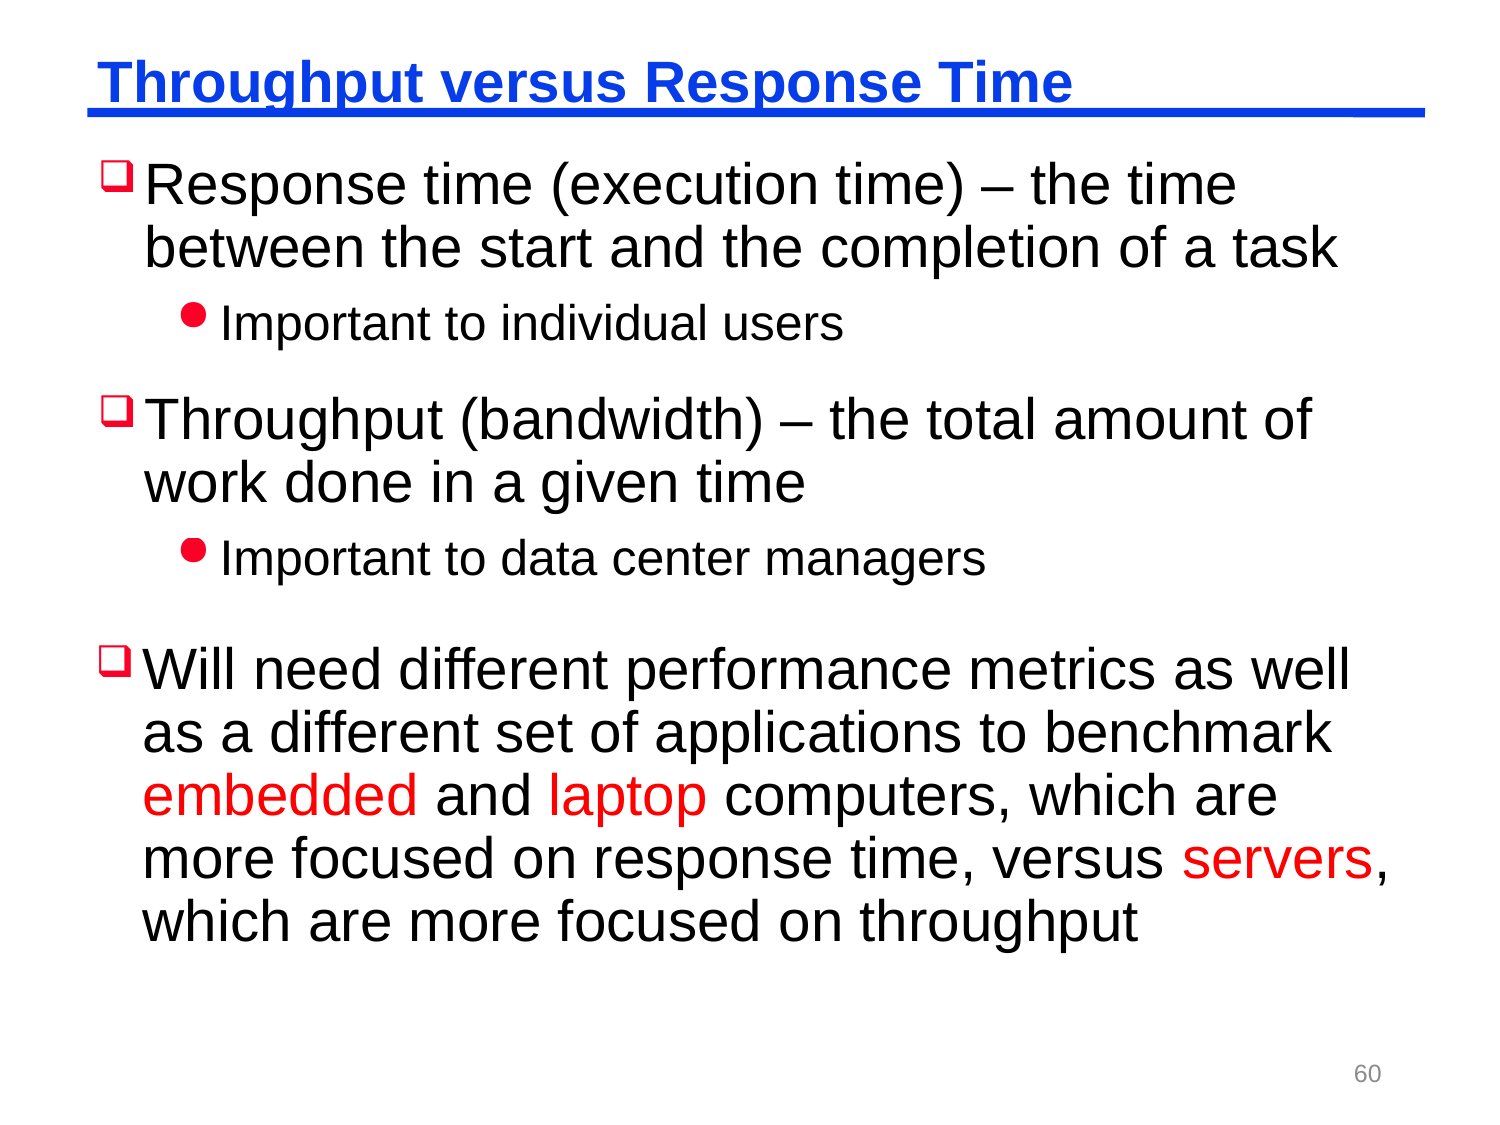

# Throughput versus Response Time
Response time (execution time) – the time between the start and the completion of a task
Important to individual users
Throughput (bandwidth) – the total amount of work done in a given time
Important to data center managers

Will need different performance metrics as well as a different set of applications to benchmark embedded and laptop computers, which are more focused on response time, versus servers, which are more focused on throughput
60